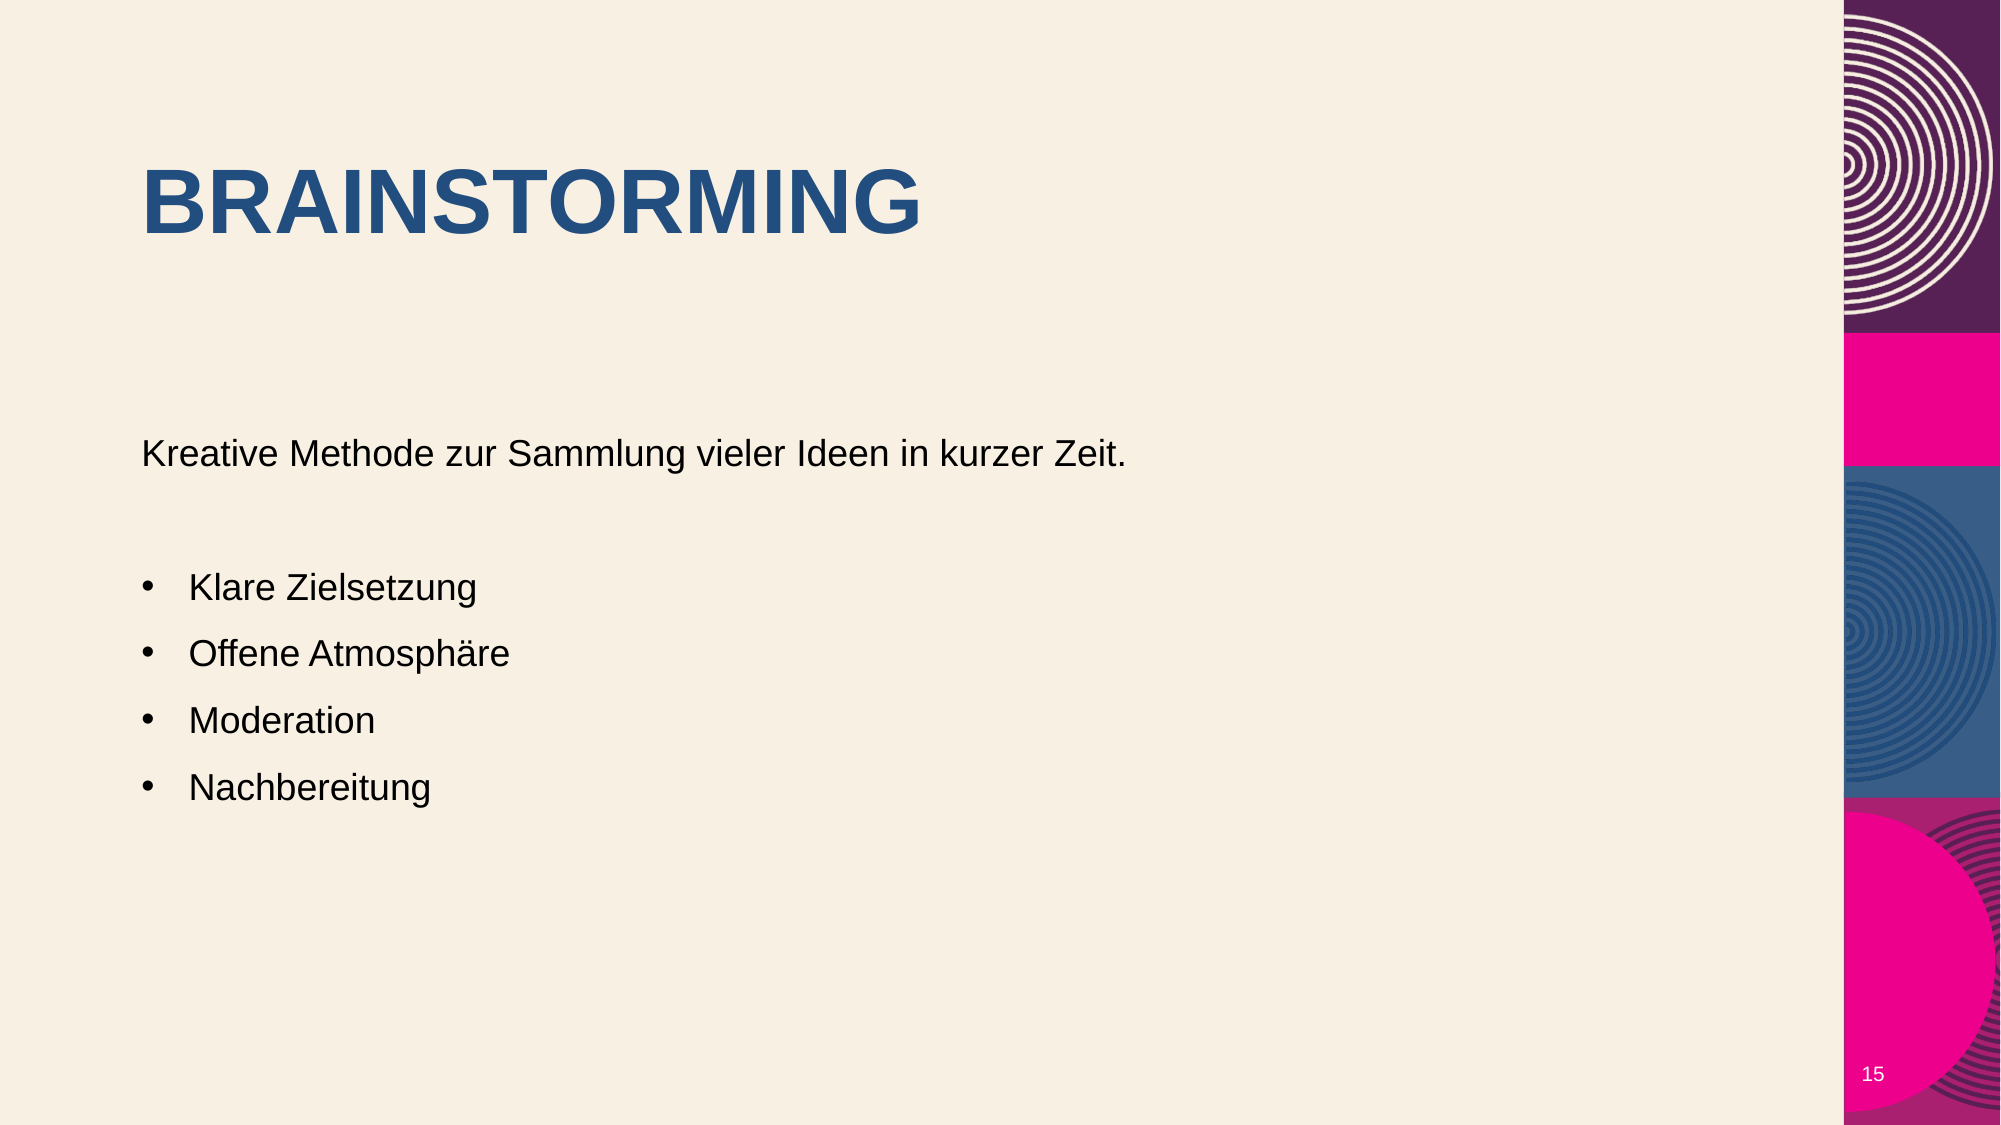

# Brainstorming
Kreative Methode zur Sammlung vieler Ideen in kurzer Zeit.

Klare Zielsetzung
Offene Atmosphäre
Moderation
Nachbereitung
15